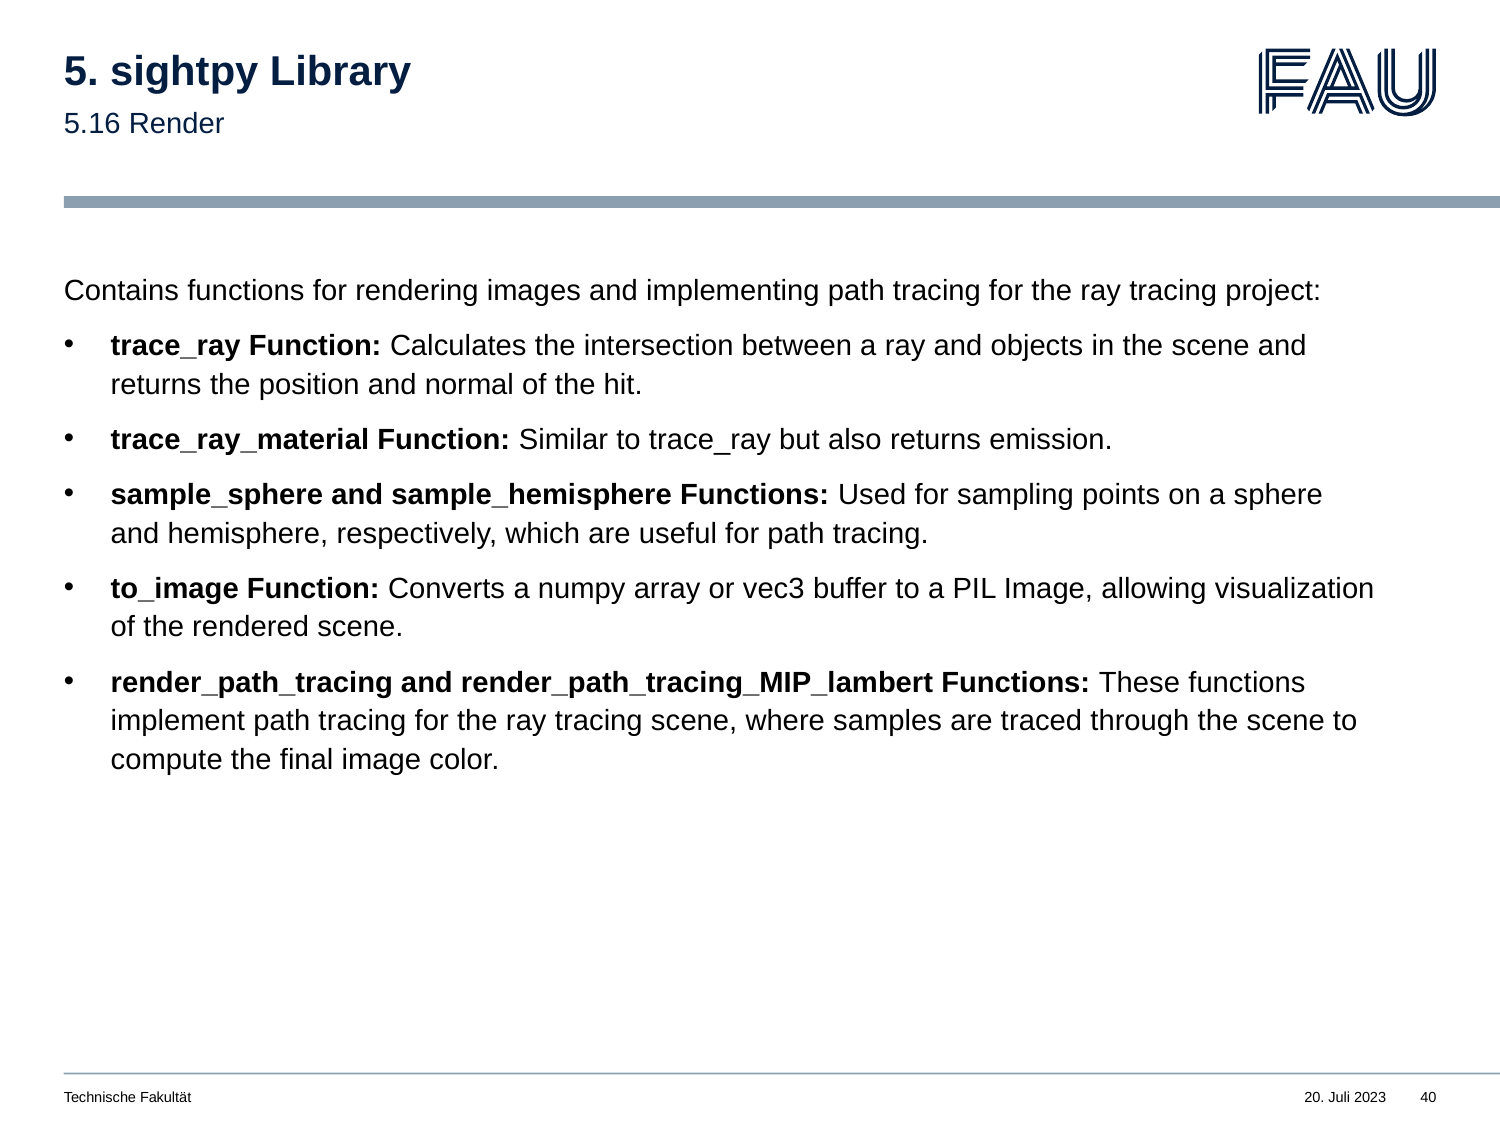

# 5. sightpy Library

5.16 Render
Contains functions for rendering images and implementing path tracing for the ray tracing project:
trace_ray Function: Calculates the intersection between a ray and objects in the scene and returns the position and normal of the hit.
trace_ray_material Function: Similar to trace_ray but also returns emission.
sample_sphere and sample_hemisphere Functions: Used for sampling points on a sphere and hemisphere, respectively, which are useful for path tracing.
to_image Function: Converts a numpy array or vec3 buffer to a PIL Image, allowing visualization of the rendered scene.
render_path_tracing and render_path_tracing_MIP_lambert Functions: These functions implement path tracing for the ray tracing scene, where samples are traced through the scene to compute the final image color.

Technische Fakultät
20. Juli 2023
40